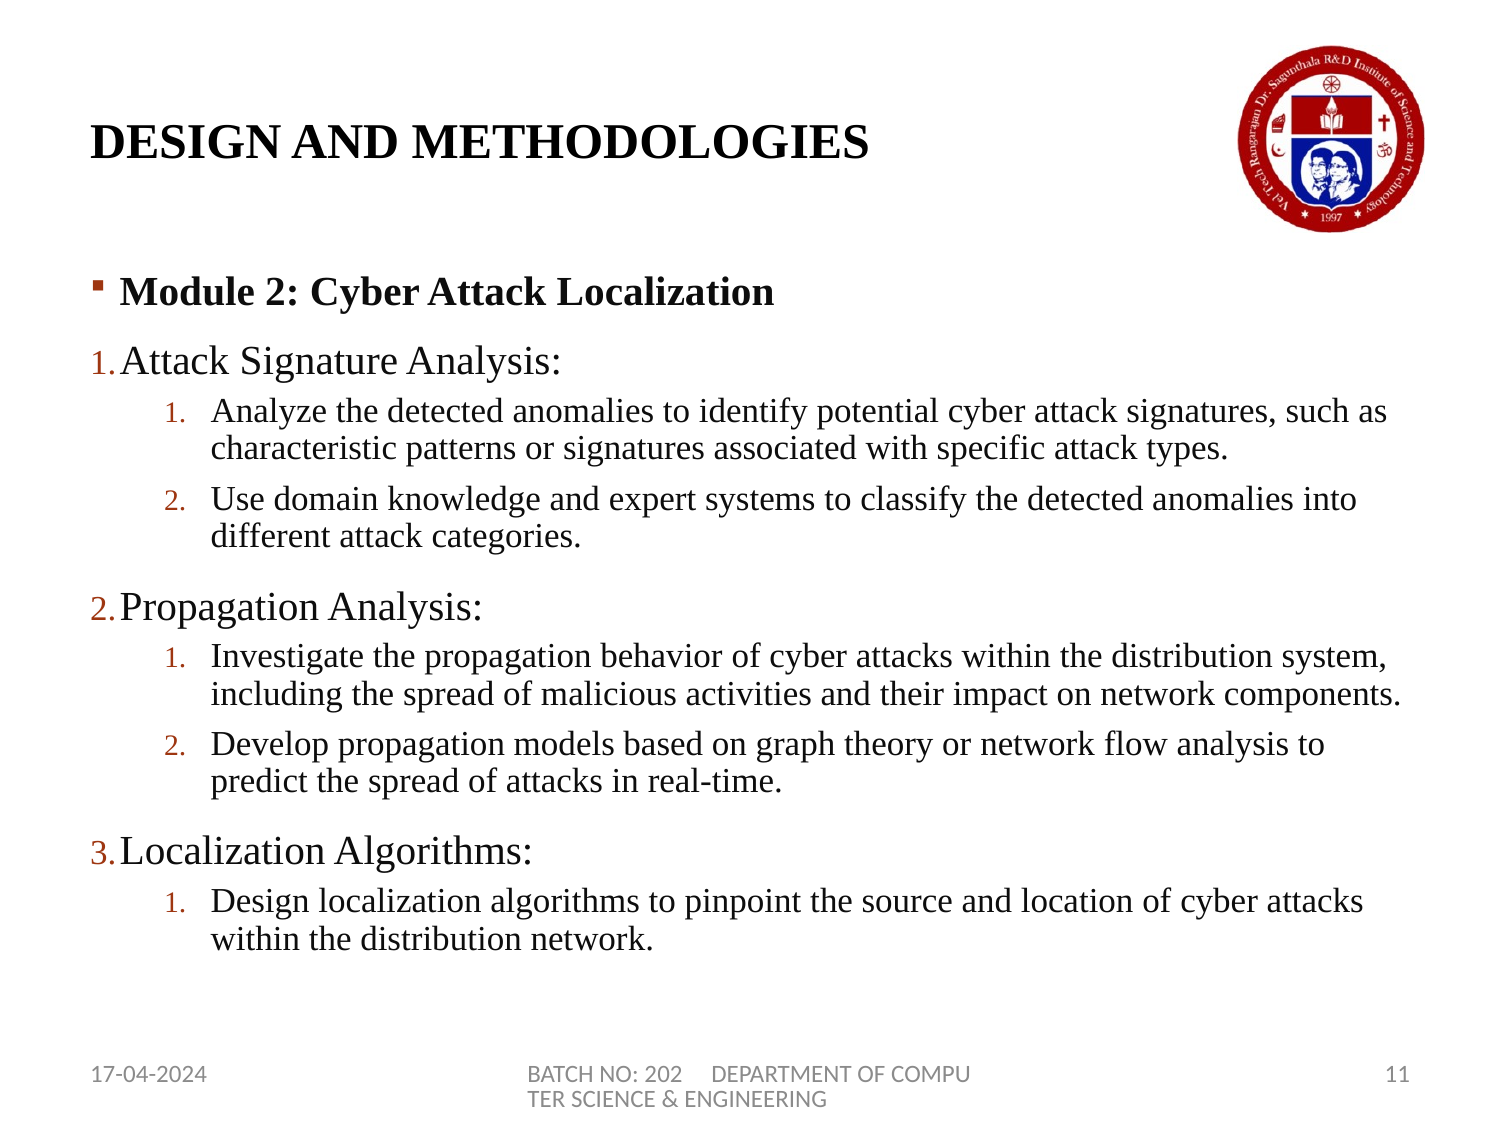

# DESIGN AND METHODOLOGIES
Module 2: Cyber Attack Localization
Attack Signature Analysis:
Analyze the detected anomalies to identify potential cyber attack signatures, such as characteristic patterns or signatures associated with specific attack types.
Use domain knowledge and expert systems to classify the detected anomalies into different attack categories.
Propagation Analysis:
Investigate the propagation behavior of cyber attacks within the distribution system, including the spread of malicious activities and their impact on network components.
Develop propagation models based on graph theory or network flow analysis to predict the spread of attacks in real-time.
Localization Algorithms:
Design localization algorithms to pinpoint the source and location of cyber attacks within the distribution network.

17-04-2024
BATCH NO: 202     DEPARTMENT OF COMPUTER SCIENCE & ENGINEERING
11